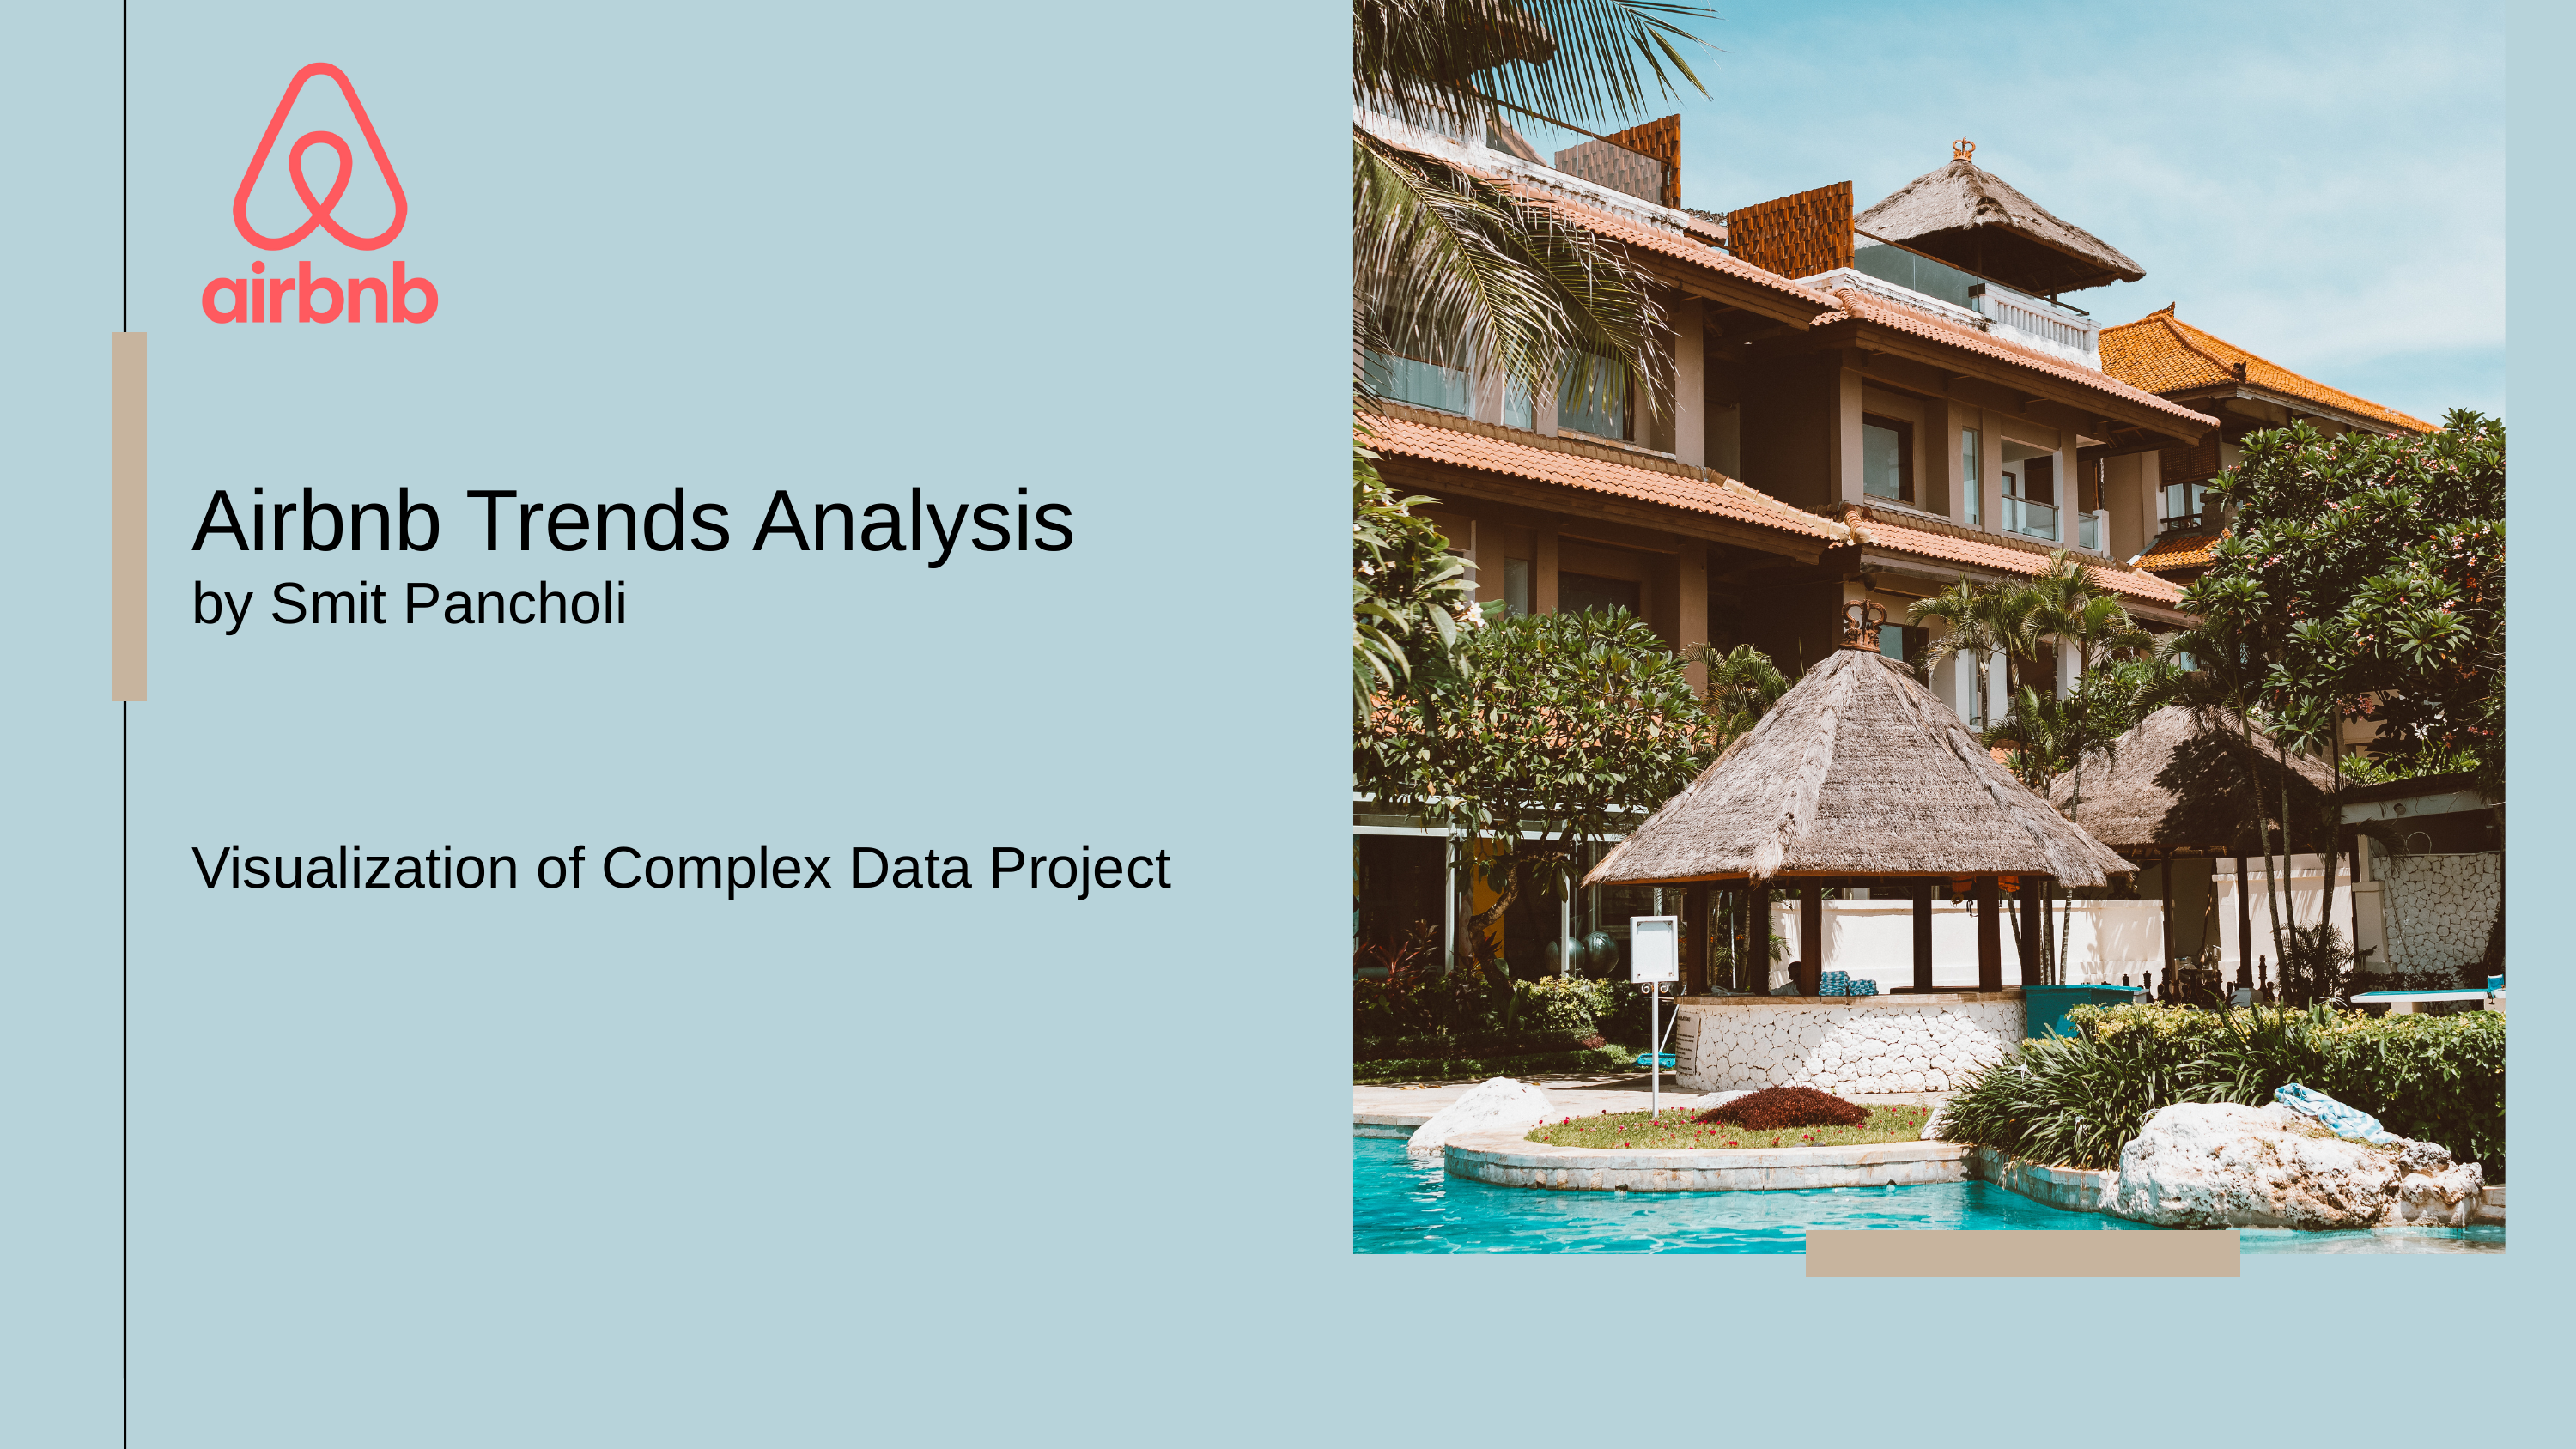

Airbnb Trends Analysis

by Smit Pancholi
Visualization of Complex Data Project